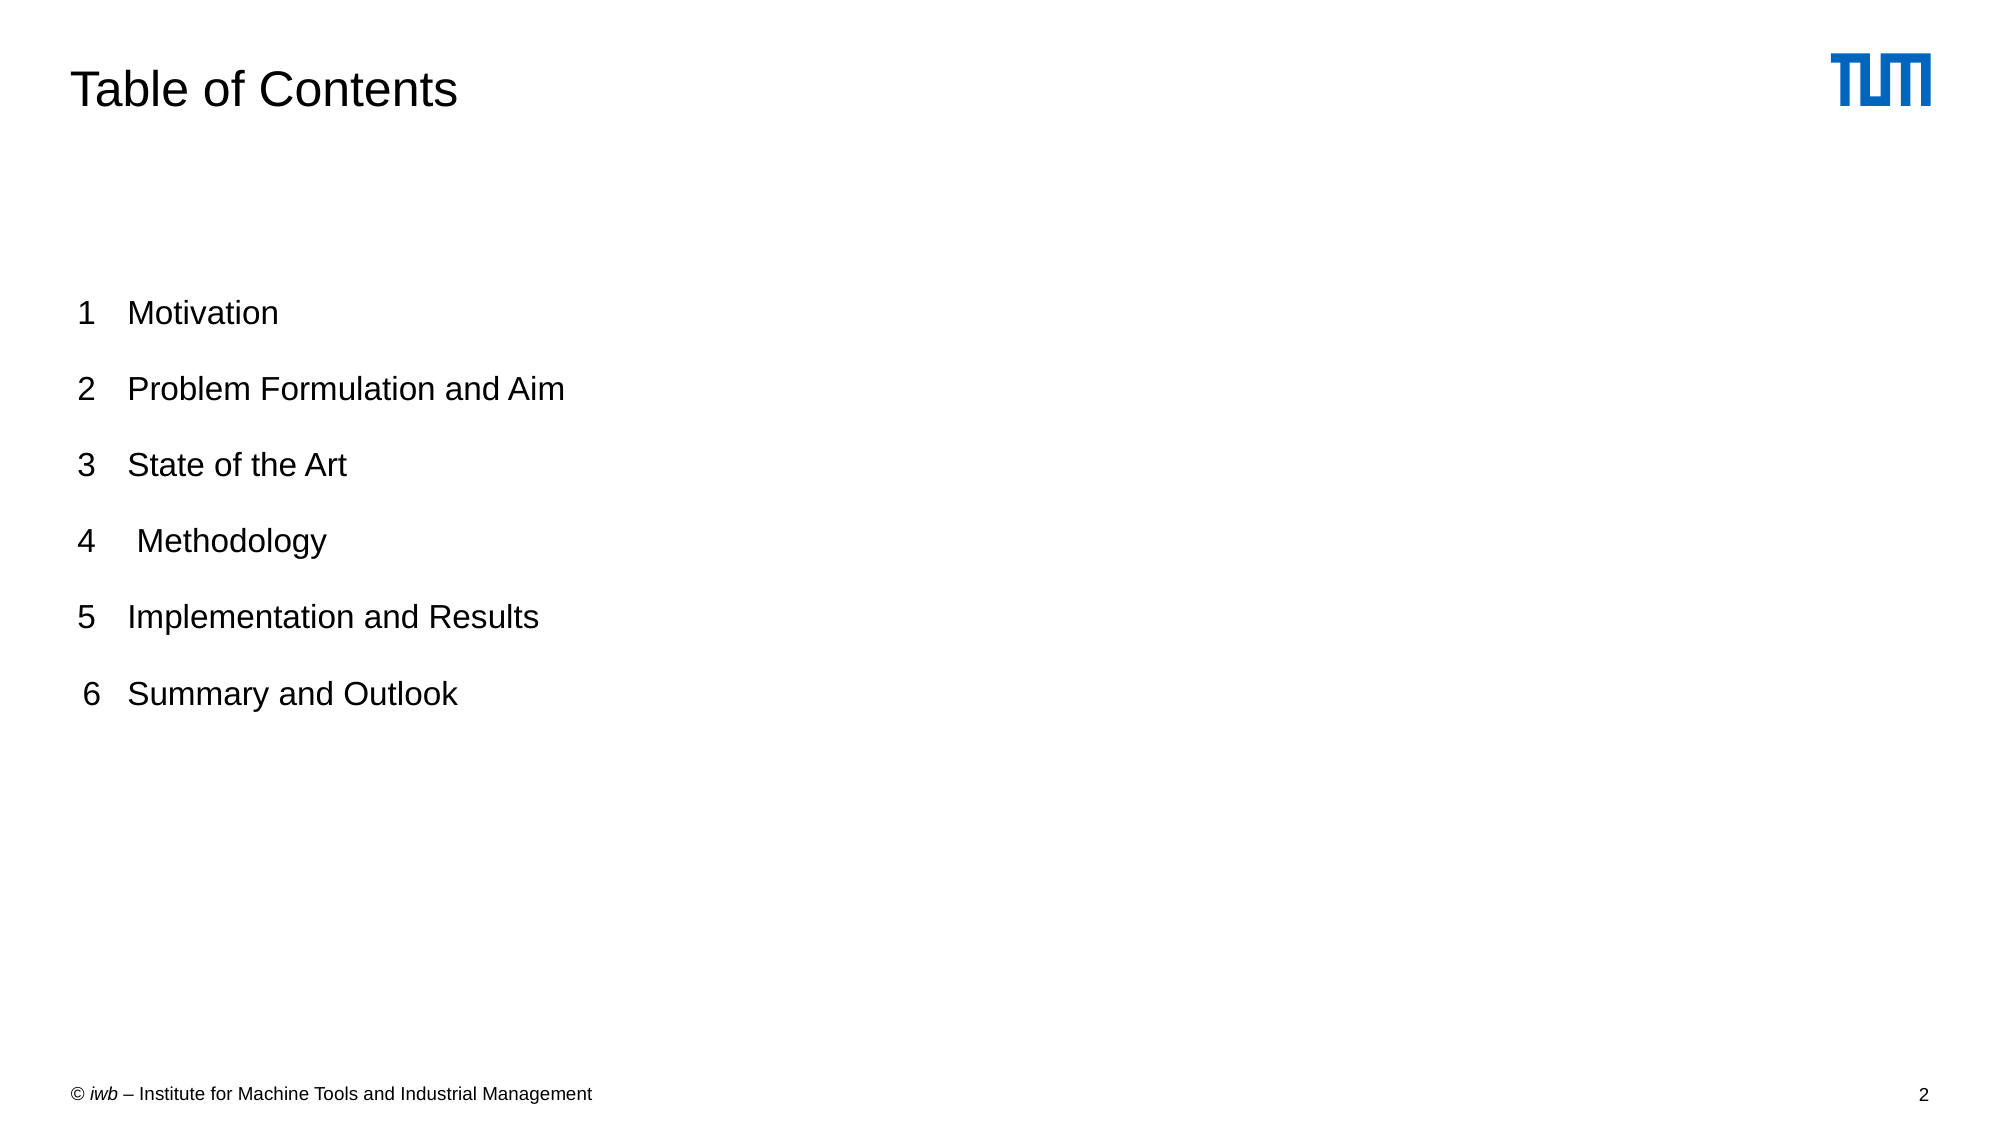

# Table of Contents

1
Motivation
2
Problem Formulation and Aim
3
State of the Art
4
 Methodology
5
Implementation and Results

6
Summary and Outlook
2